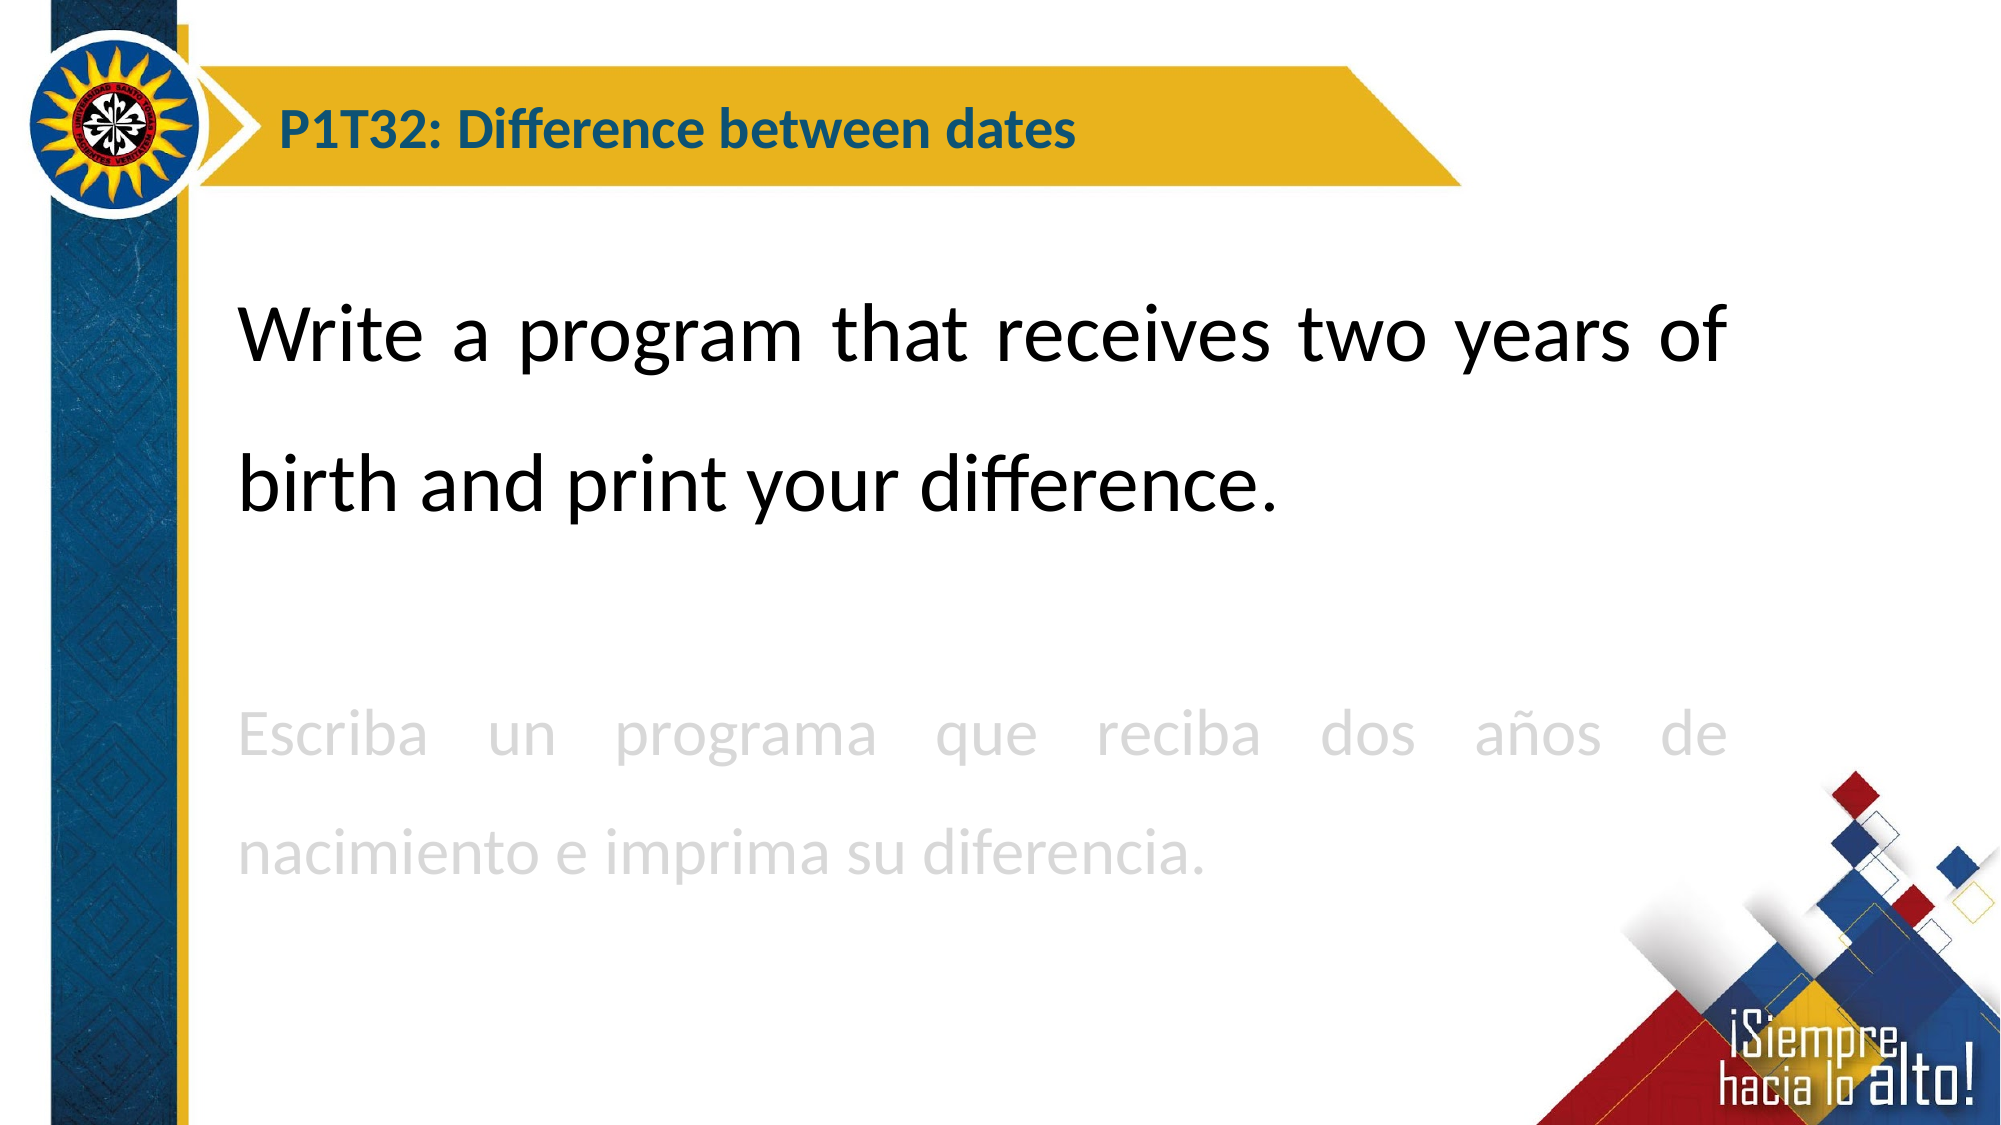

P1T32: Difference between dates
Write a program that receives two years of birth and print your difference.

Escriba un programa que reciba dos años de nacimiento e imprima su diferencia.